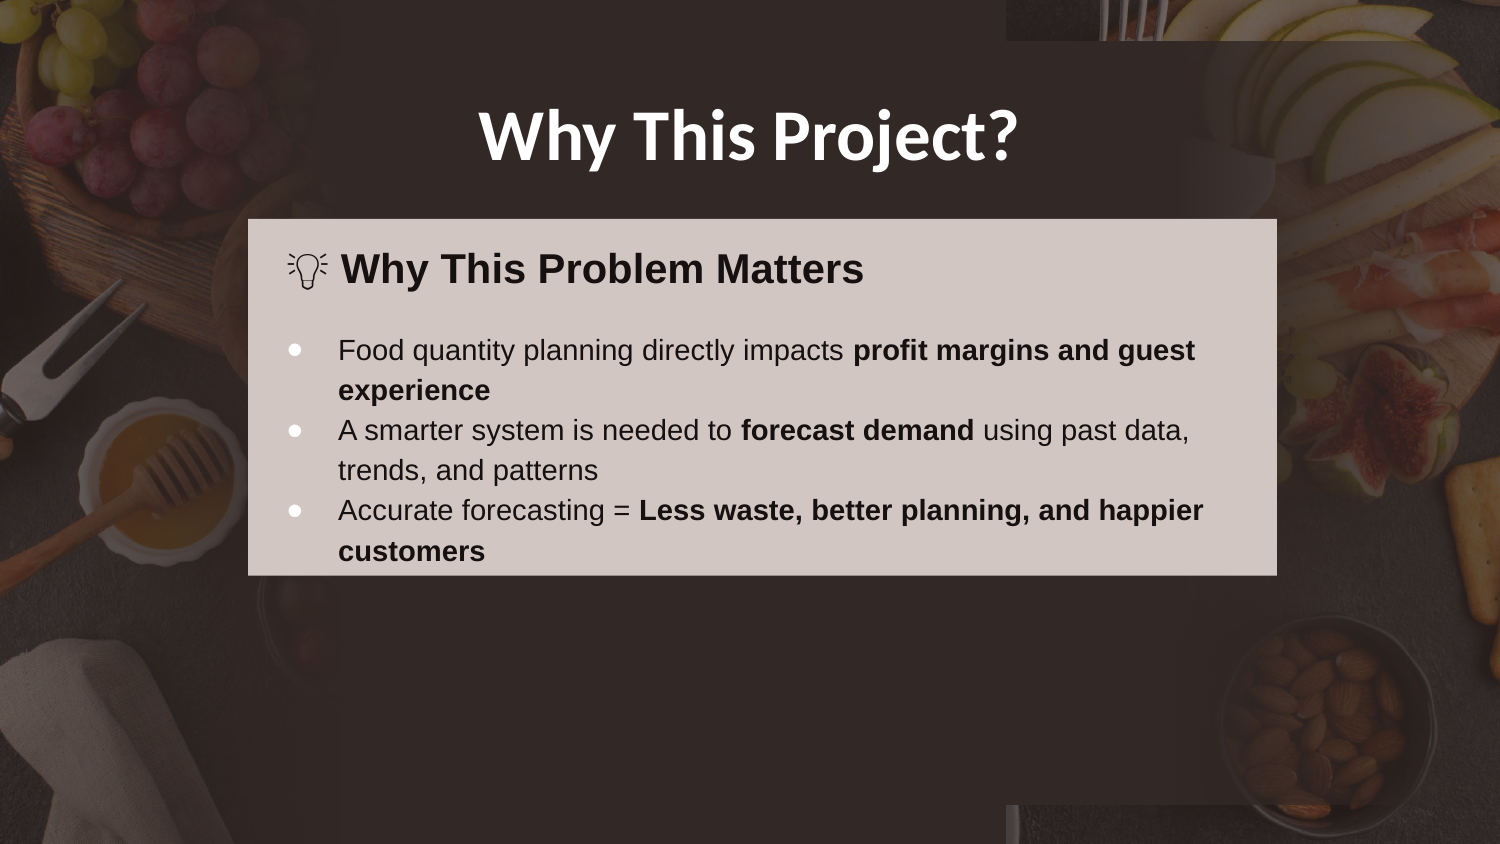

# Why This Project?
💡 Why This Problem Matters

Food quantity planning directly impacts profit margins and guest experience
A smarter system is needed to forecast demand using past data, trends, and patterns
Accurate forecasting = Less waste, better planning, and happier customers